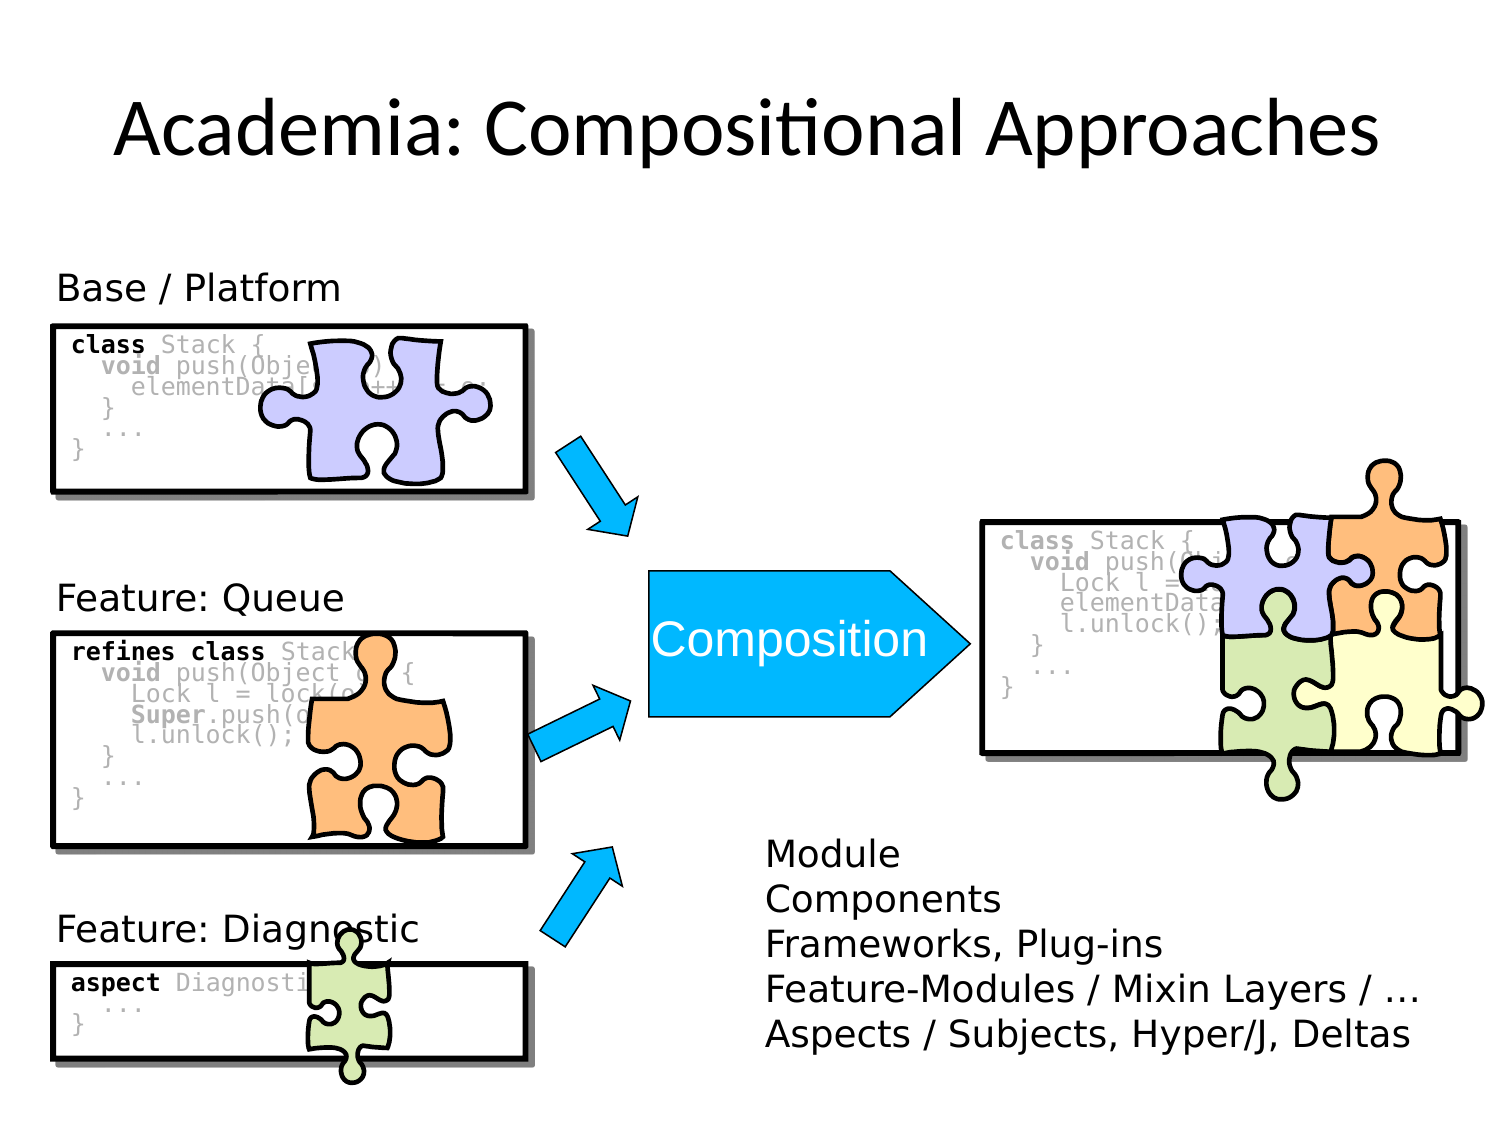

# Academia: Compositional Approaches
Base / Platform
class Stack {
  void push(Object o) {
    elementData[size++] = o;
  }
  ...
}

class Stack {
  void push(Object o) {
    Lock l = lock(o);
    elementData[size++] = o;
    l.unlock();
  }
  ...
}
Composition

Feature: Queue
refines class Stack {
  void push(Object o) {
    Lock l = lock(o);
    Super.push(o);
    l.unlock();
  }
  ...
}

Module
Components
Frameworks, Plug-ins
Feature-Modules / Mixin Layers / …
Aspects / Subjects, Hyper/J, Deltas
Feature: Diagnostic

aspect Diagnostics {
  ...
}